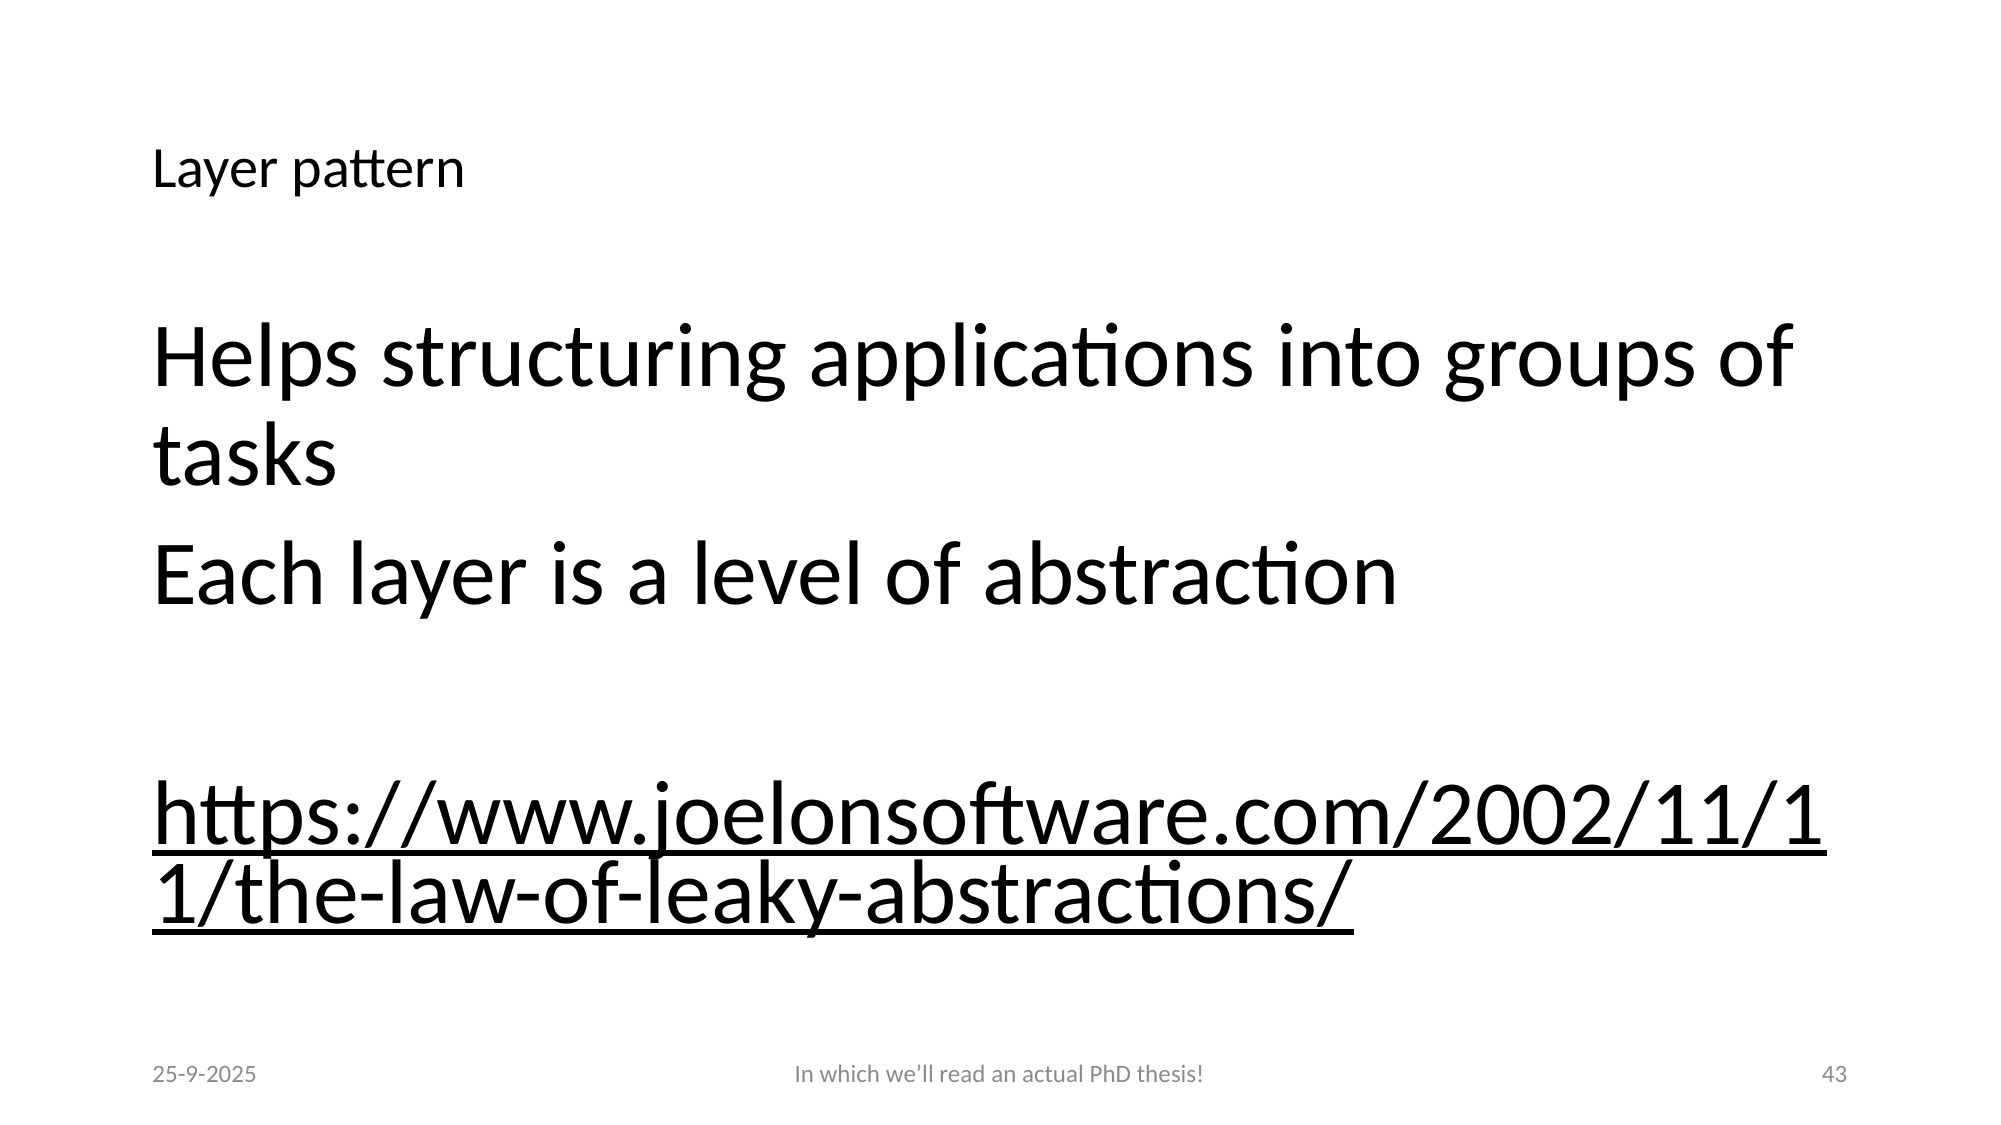

# Layer pattern
Helps structuring applications into groups of tasks
Each layer is a level of abstraction

https://www.joelonsoftware.com/2002/11/11/the-law-of-leaky-abstractions/
25-9-2025
In which we’ll read an actual PhD thesis!
43